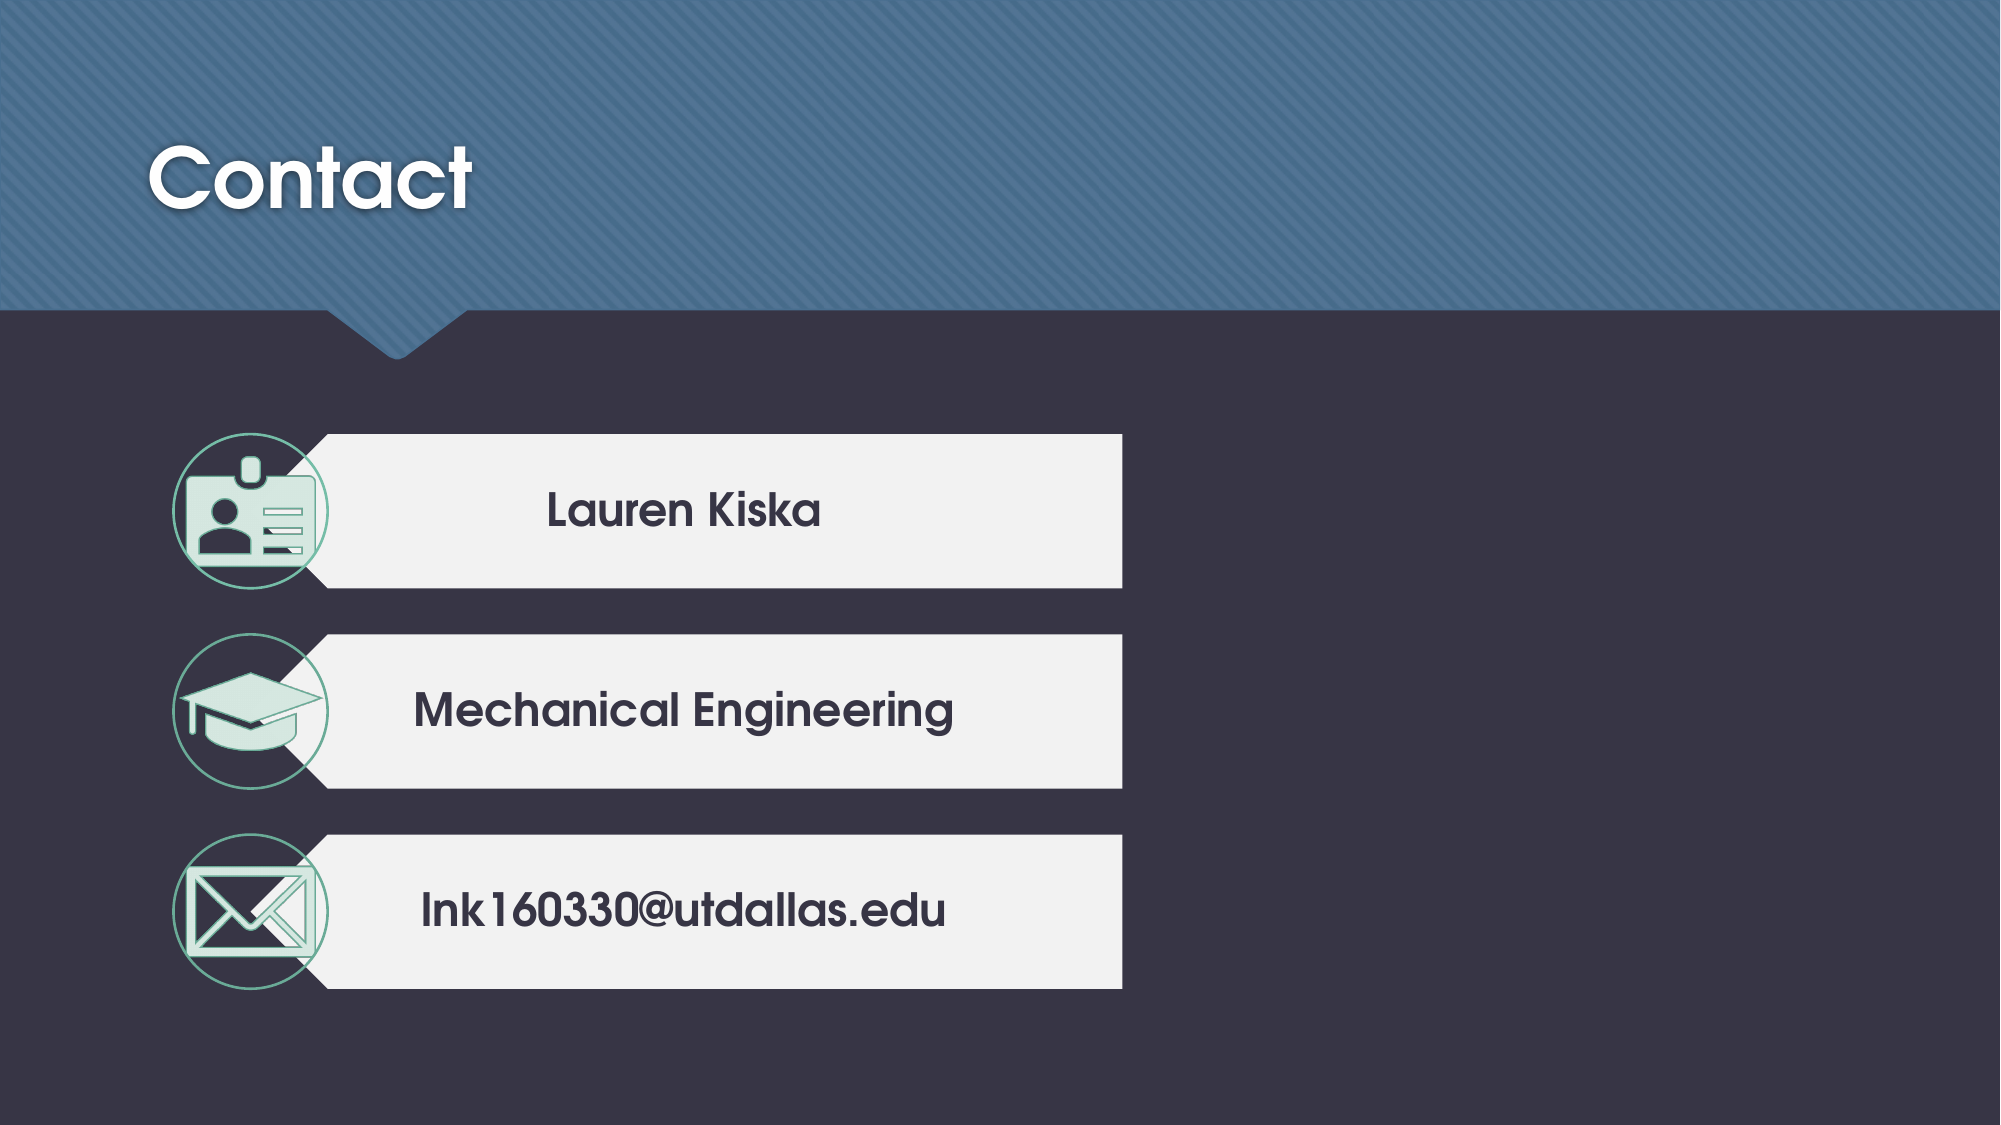

# Contact
Lauren Kiska
Mechanical Engineering
lnk160330@utdallas.edu